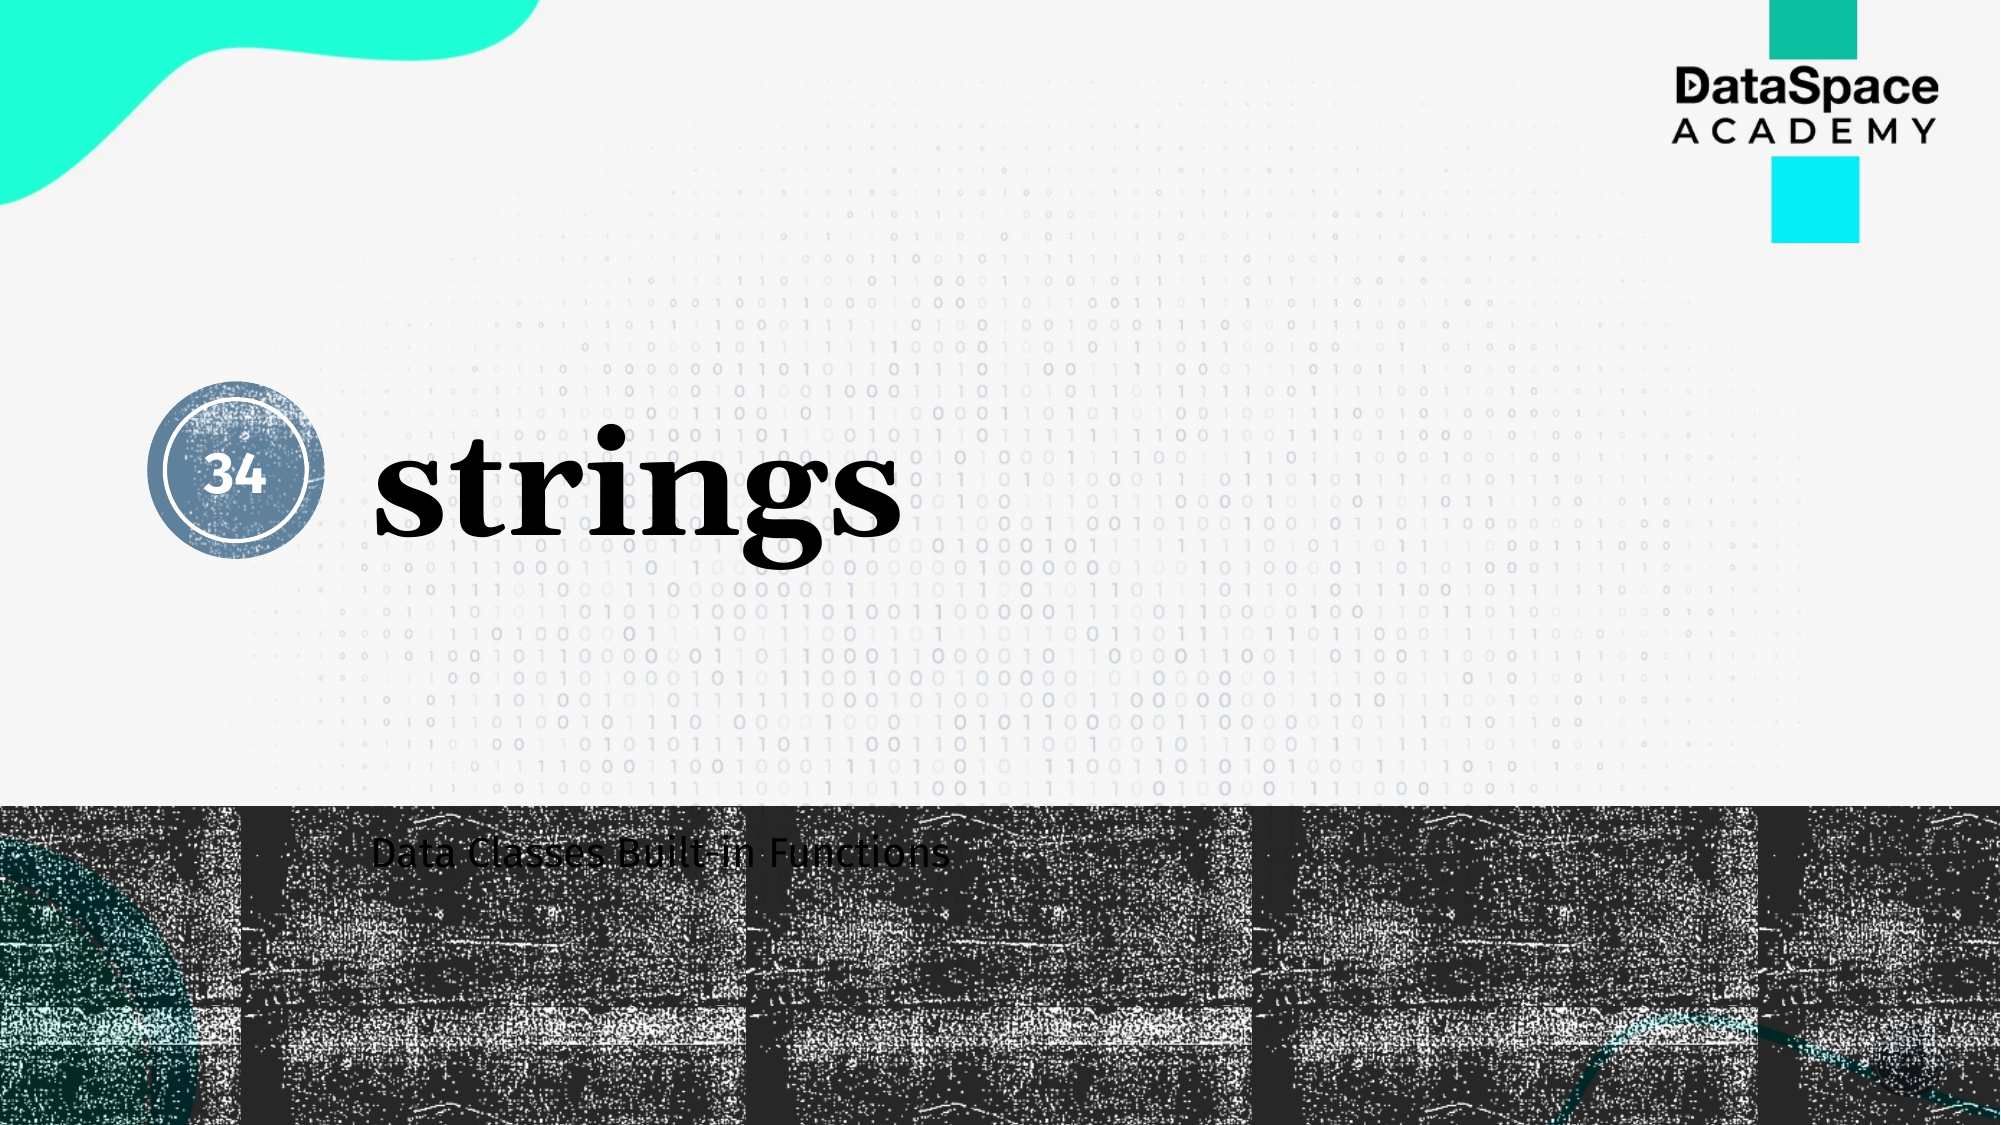

# strings
34
Data Classes Built-in Functions